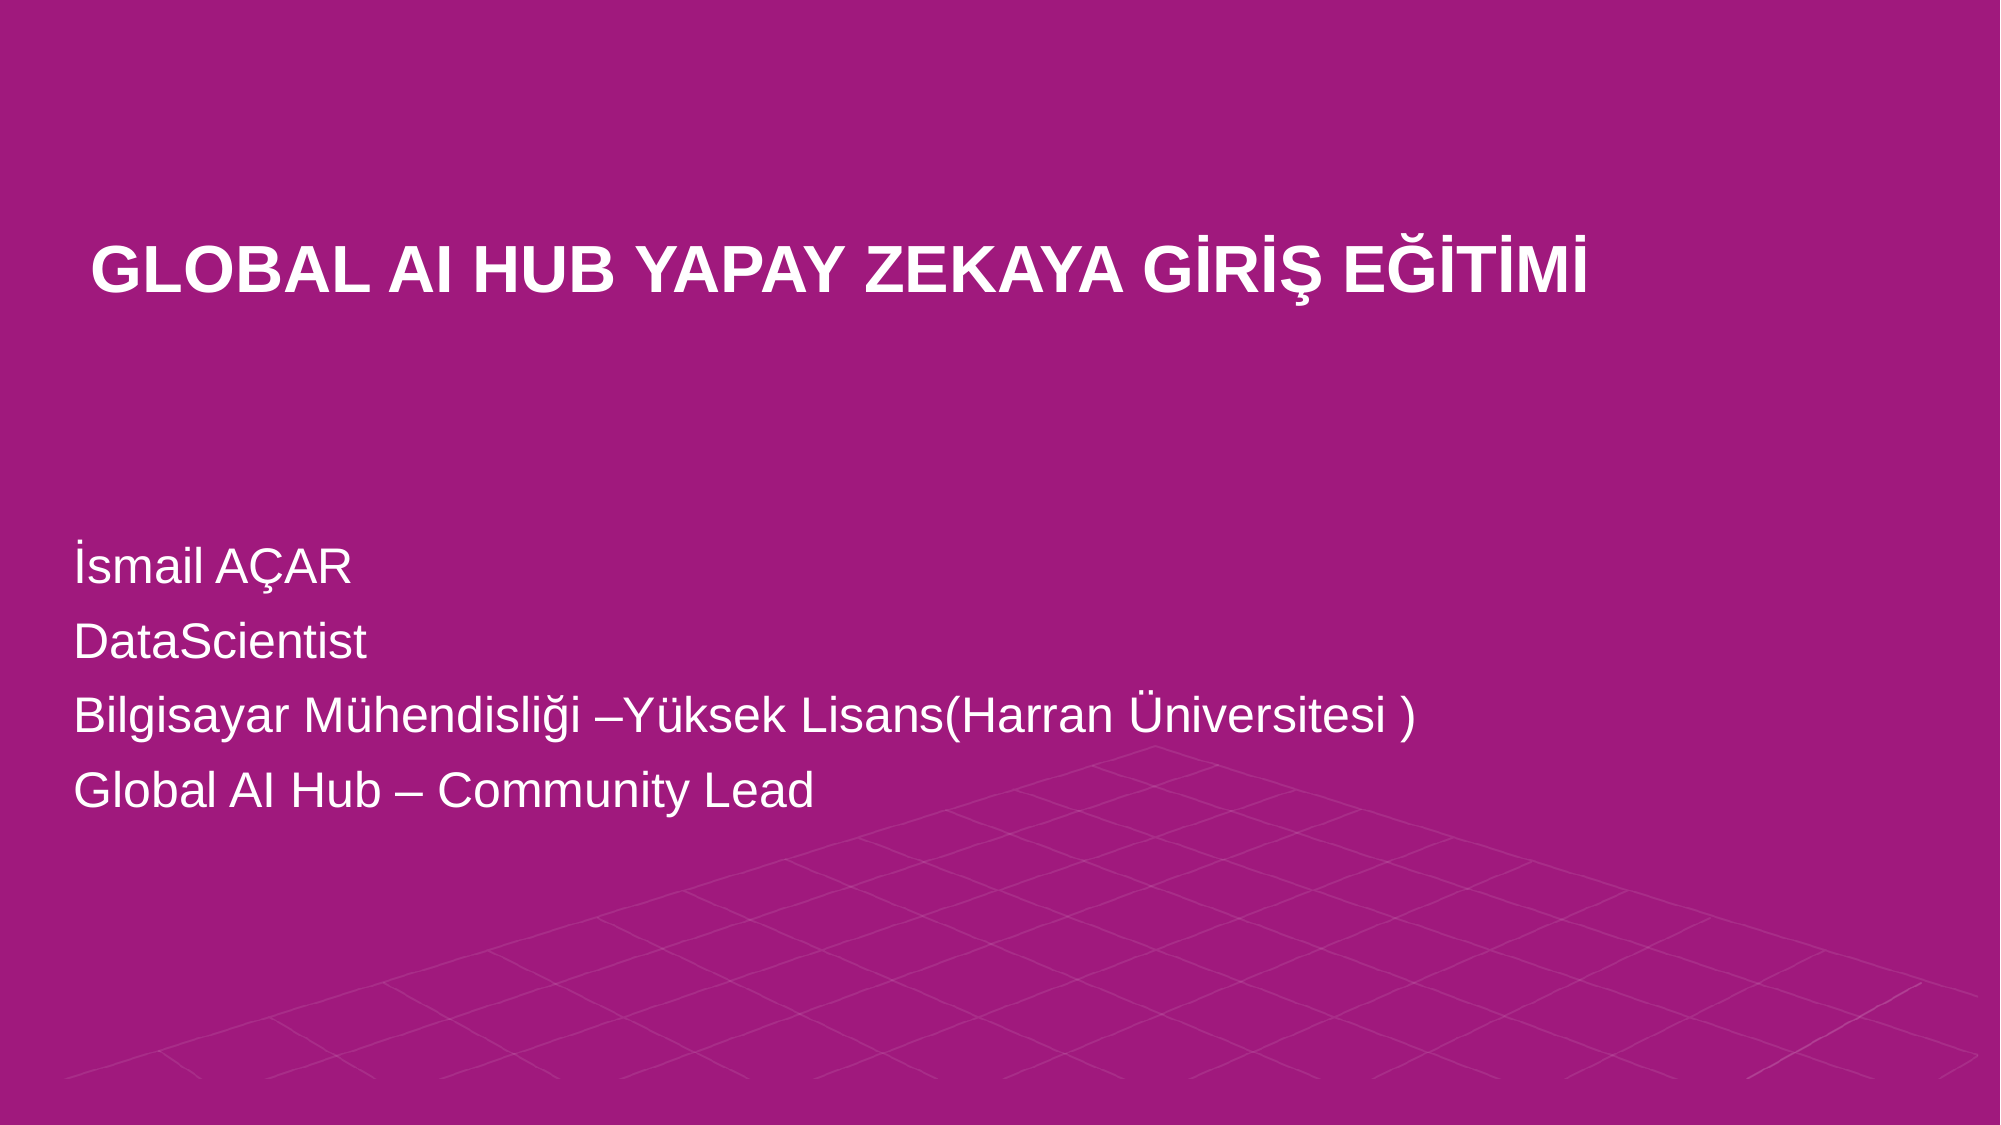

# GLOBAL AI HUB YAPAY ZEKAYA GİRİŞ EĞİTİMİ

İsmail AÇAR
DataScientist
Bilgisayar Mühendisliği –Yüksek Lisans(Harran Üniversitesi )
Global AI Hub – Community Lead